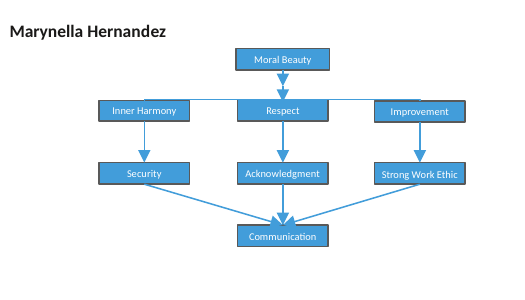

Marynella Hernandez
Moral Beauty
Respect
Inner Harmony
Improvement
Security
Acknowledgment
Strong Work Ethic

Communication